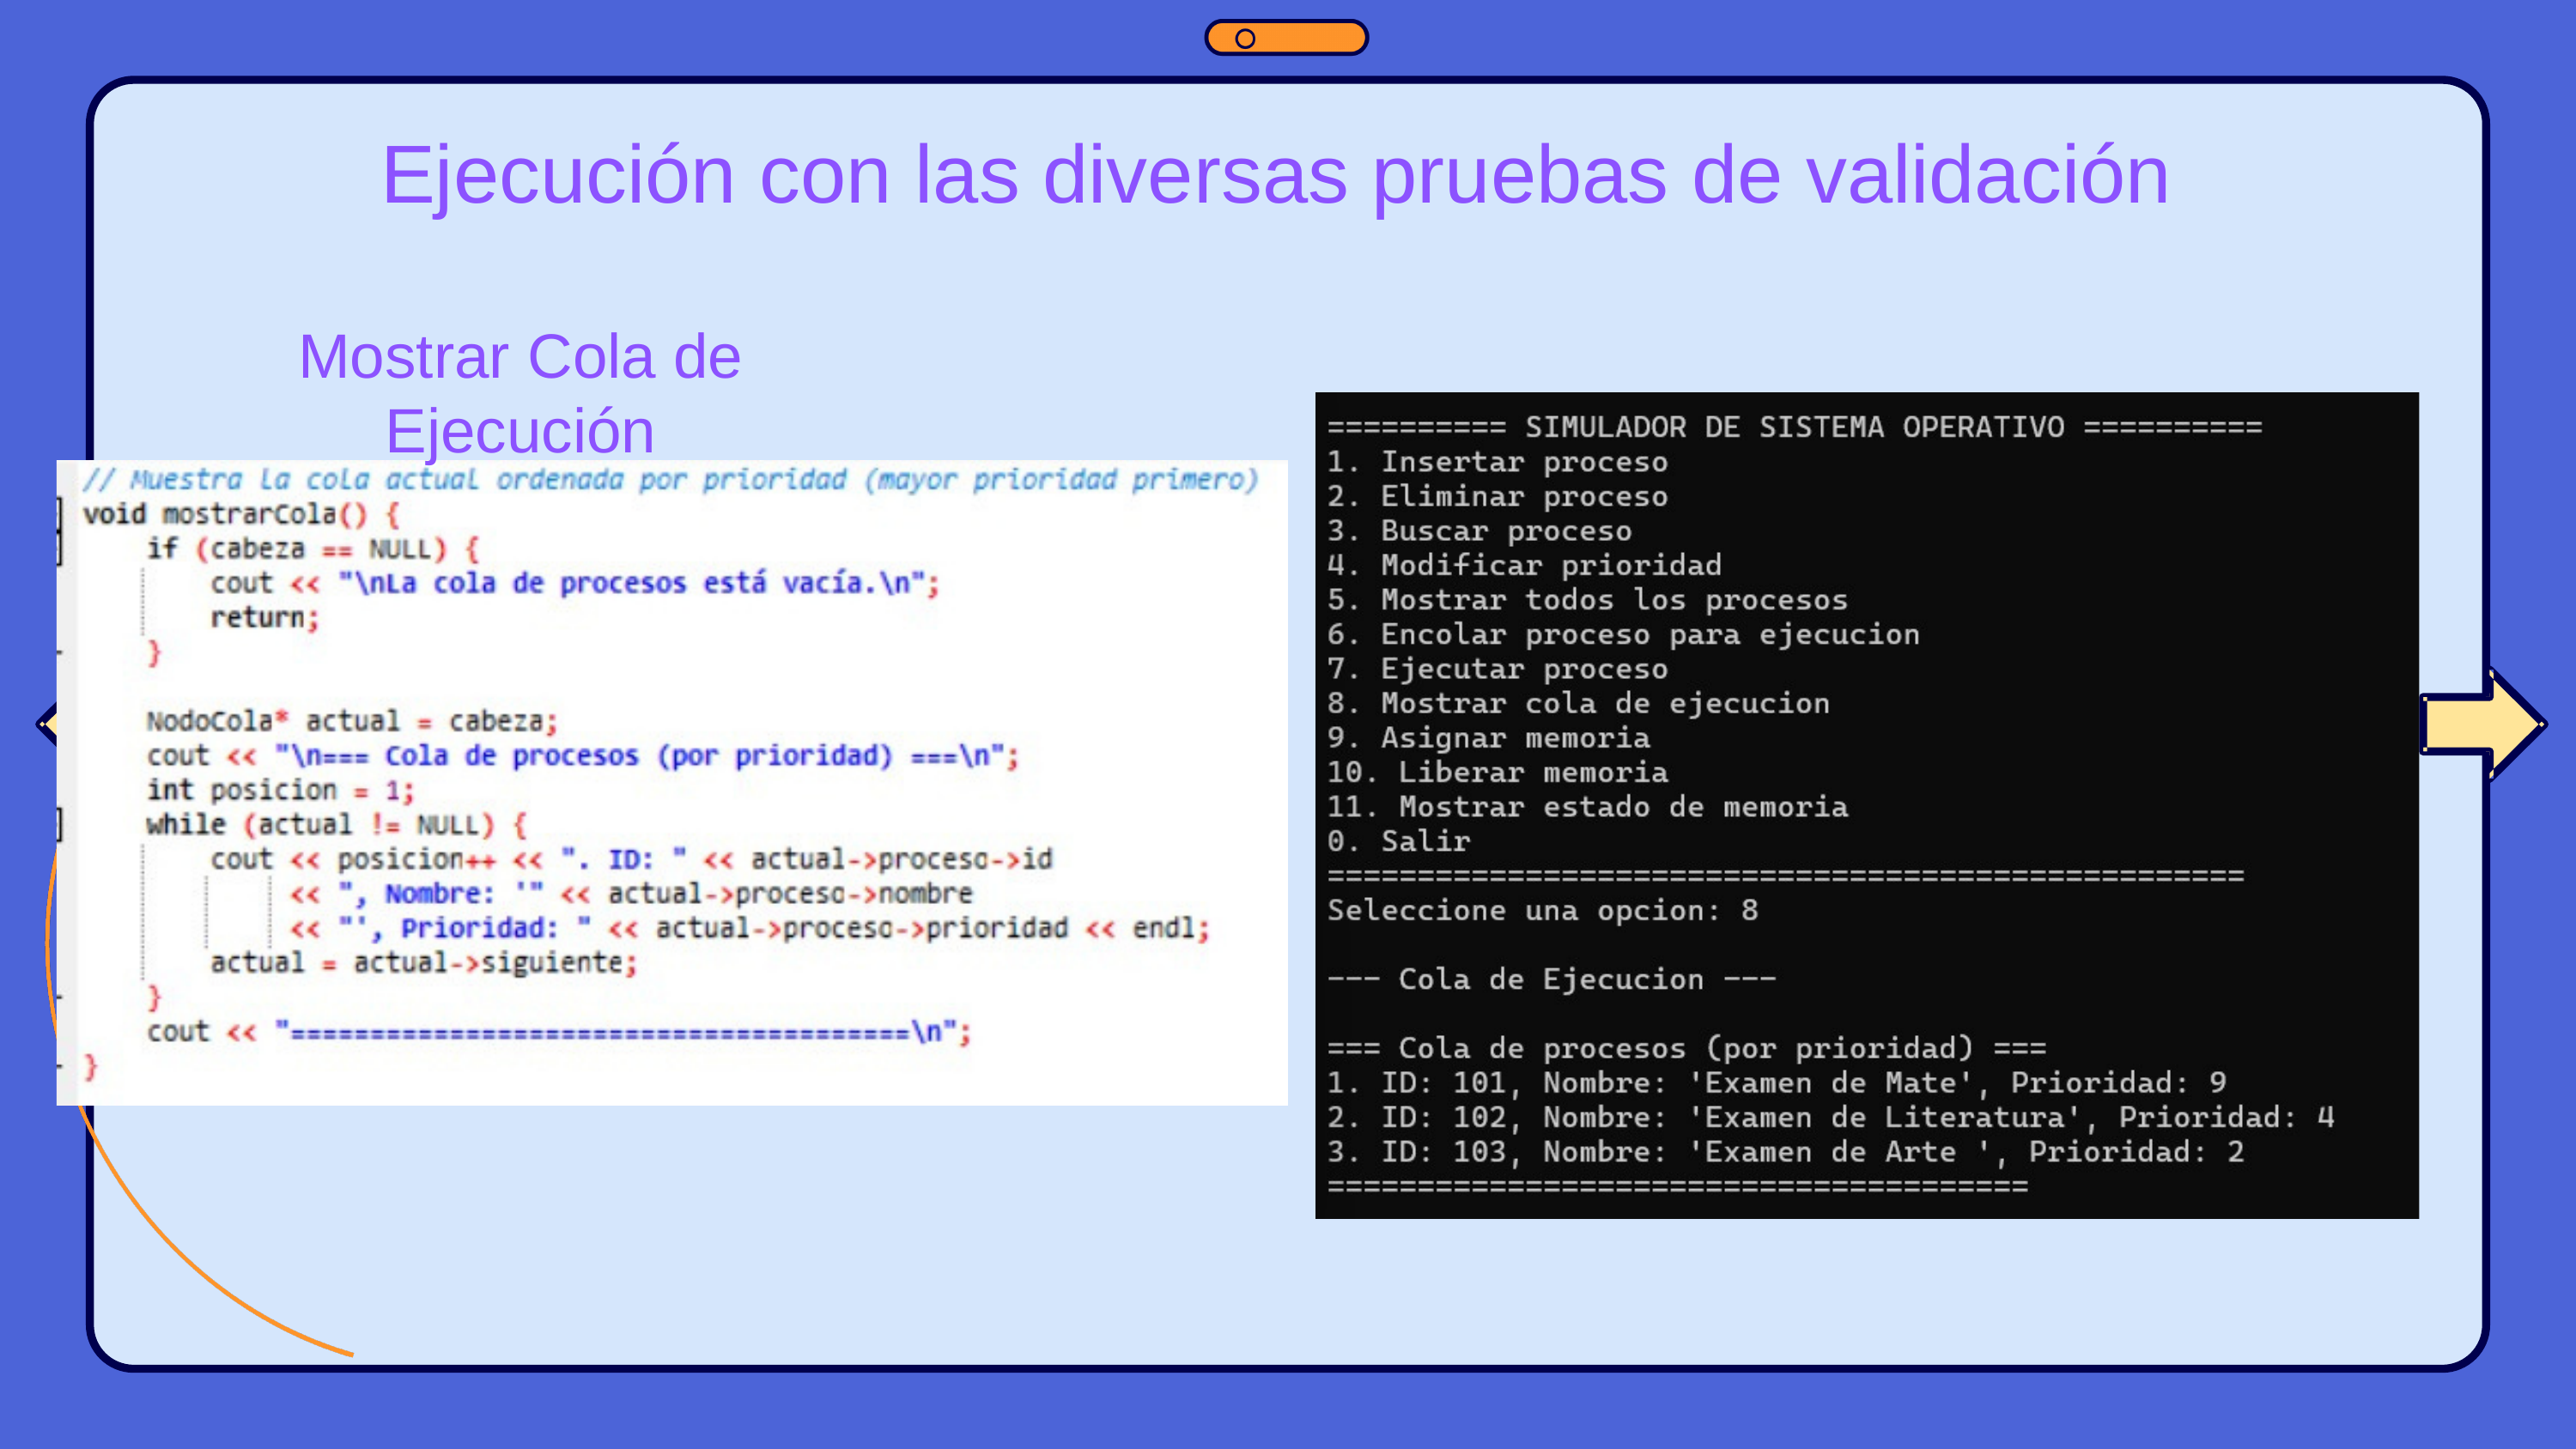

Ejecución con las diversas pruebas de validación
Mostrar Cola de Ejecución